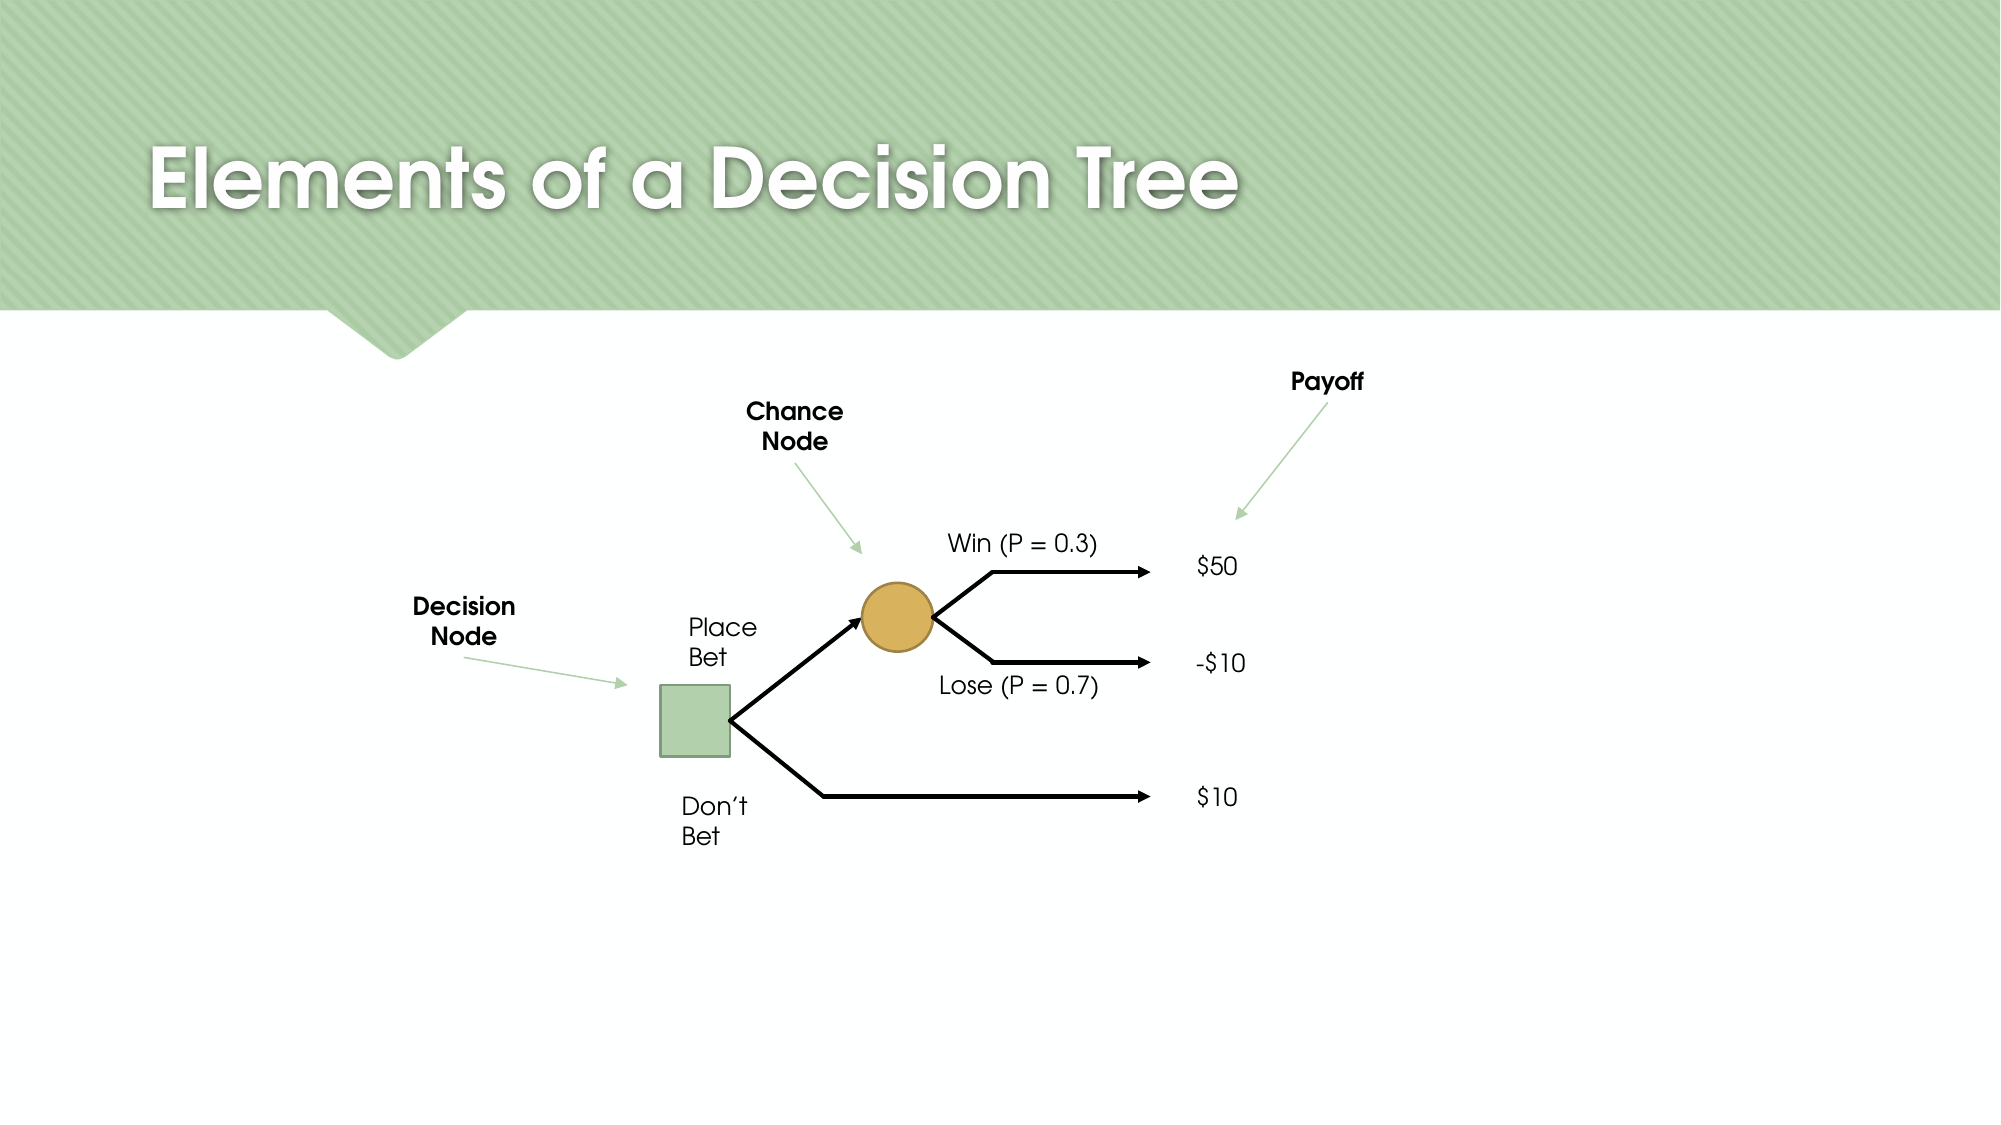

# Elements of a Decision Tree
Payoff
Chance Node
Win (P = 0.3)
$50
Decision Node

Place Bet
-$10
Lose (P = 0.7)

$10
Don’t Bet